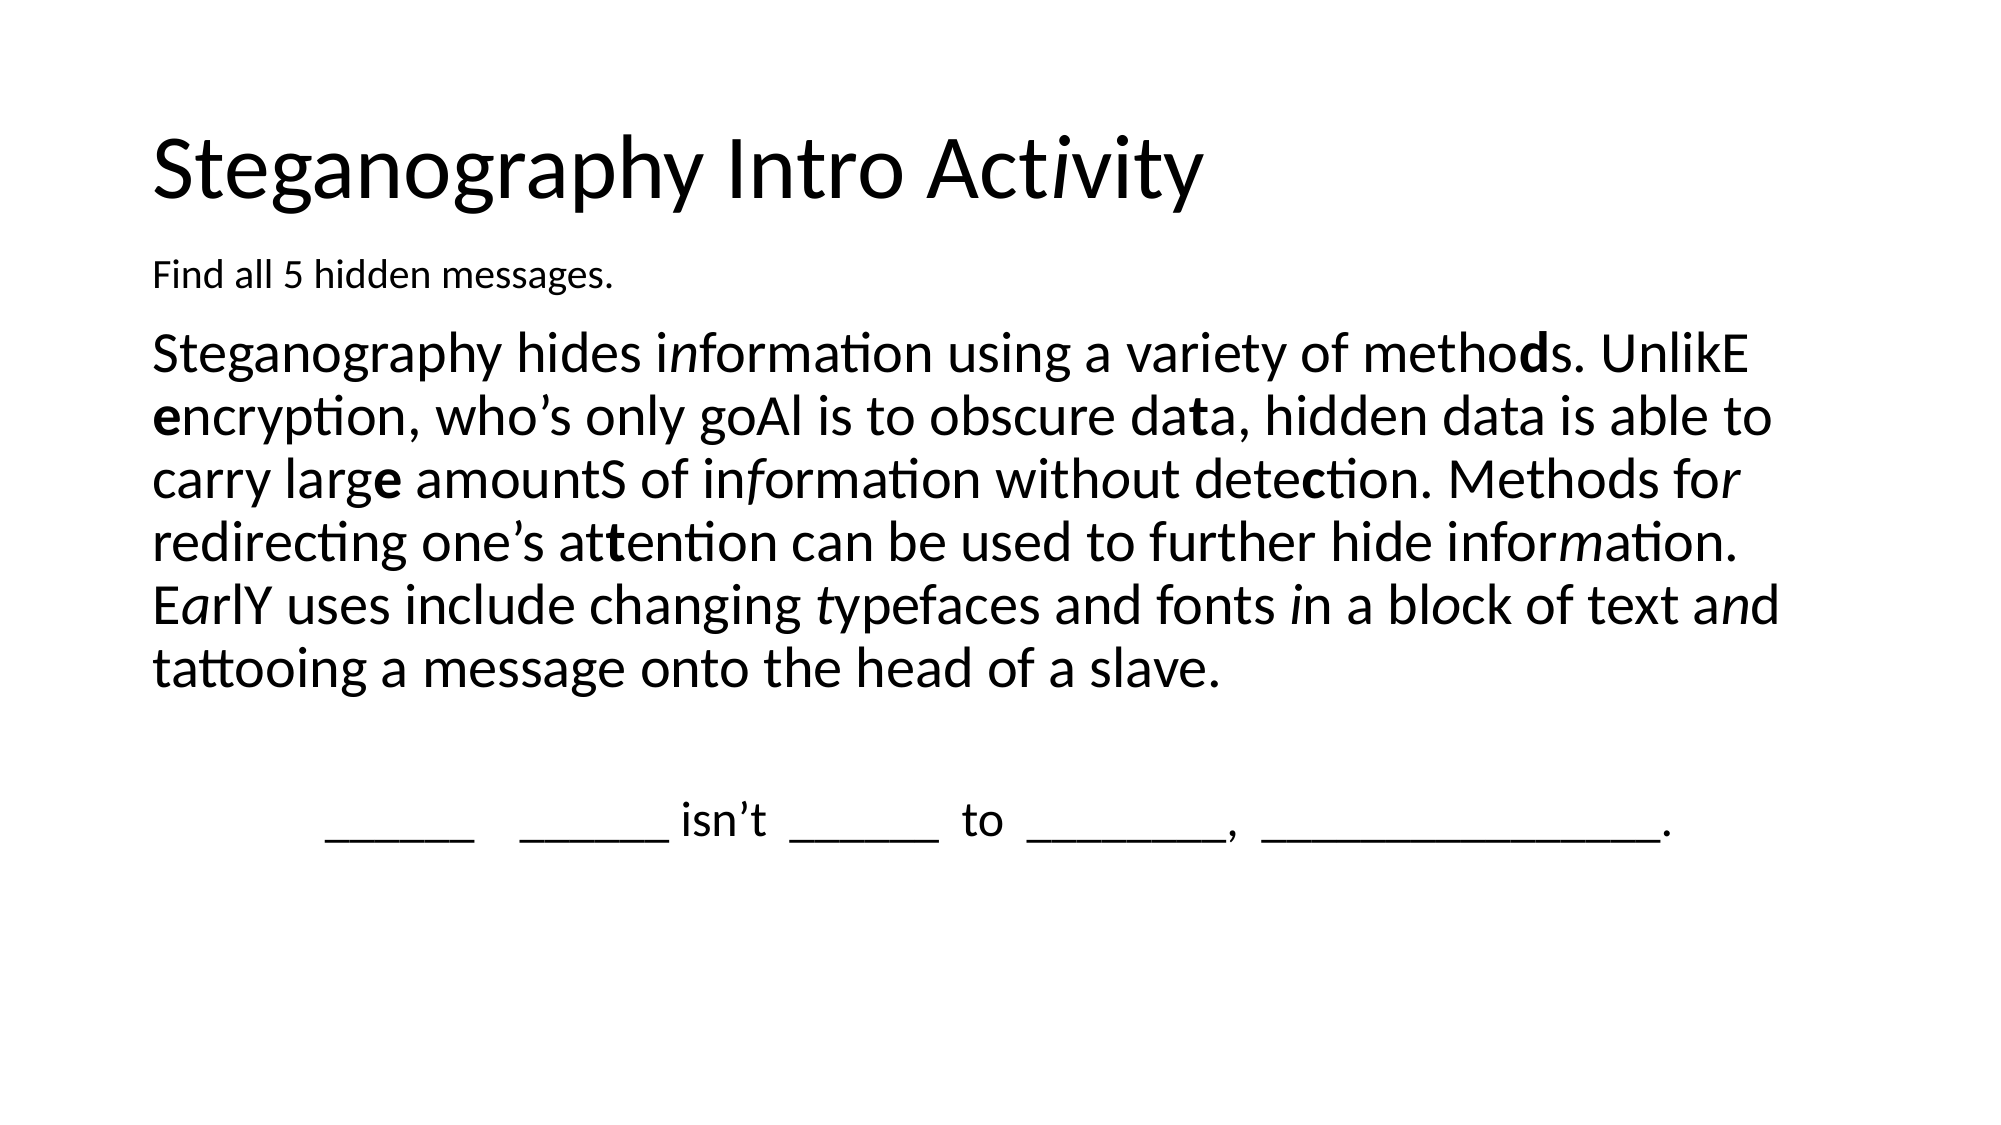

# Steganography Intro Activity
Find all 5 hidden messages.
Steganography hides information using a variety of methods. UnlikE encryption, who’s only goAl is to obscure data, hidden data is able to carry large amountS of information without detection. Methods for redirecting one’s attention can be used to further hide information. EarlY uses include changing typefaces and fonts in a block of text and tattooing a message onto the head of a slave.

______    ______ isn’t  ______  to  ________,  ________________.

   but some messages are harder to find than others